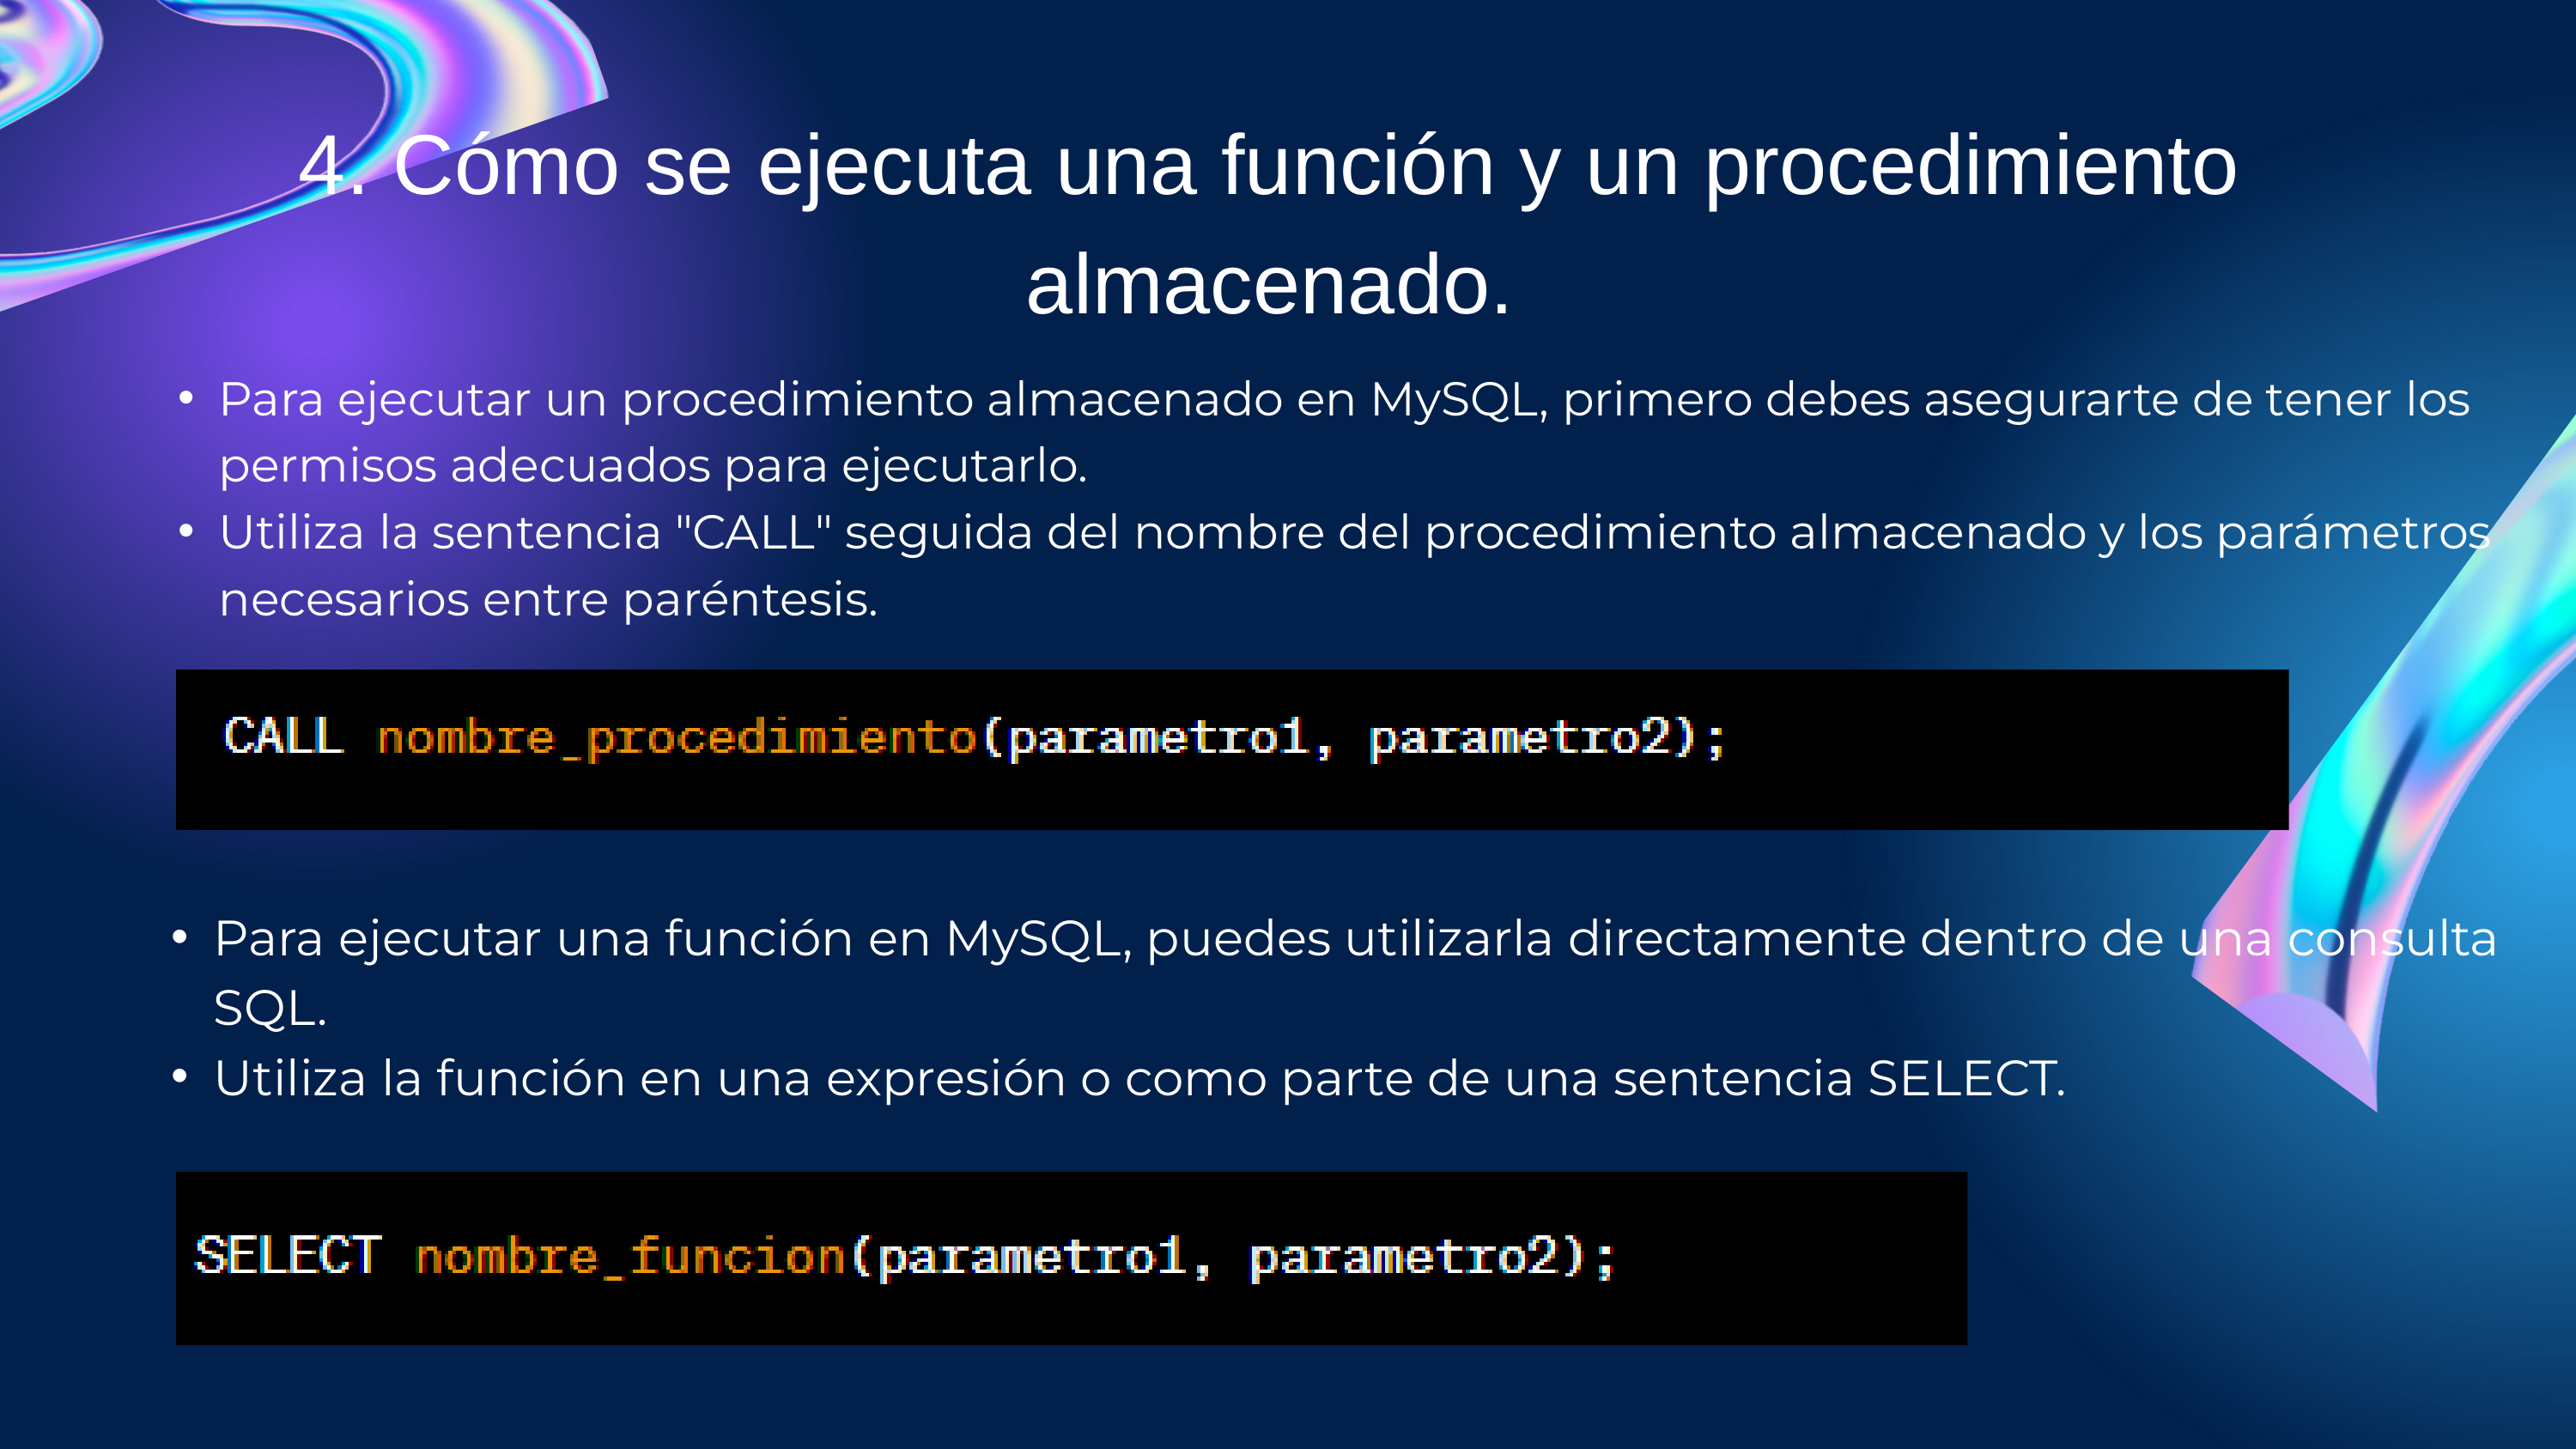

4. Cómo se ejecuta una función y un procedimiento almacenado.
Para ejecutar un procedimiento almacenado en MySQL, primero debes asegurarte de tener los permisos adecuados para ejecutarlo.
Utiliza la sentencia "CALL" seguida del nombre del procedimiento almacenado y los parámetros necesarios entre paréntesis.

Para ejecutar una función en MySQL, puedes utilizarla directamente dentro de una consulta SQL.
Utiliza la función en una expresión o como parte de una sentencia SELECT.